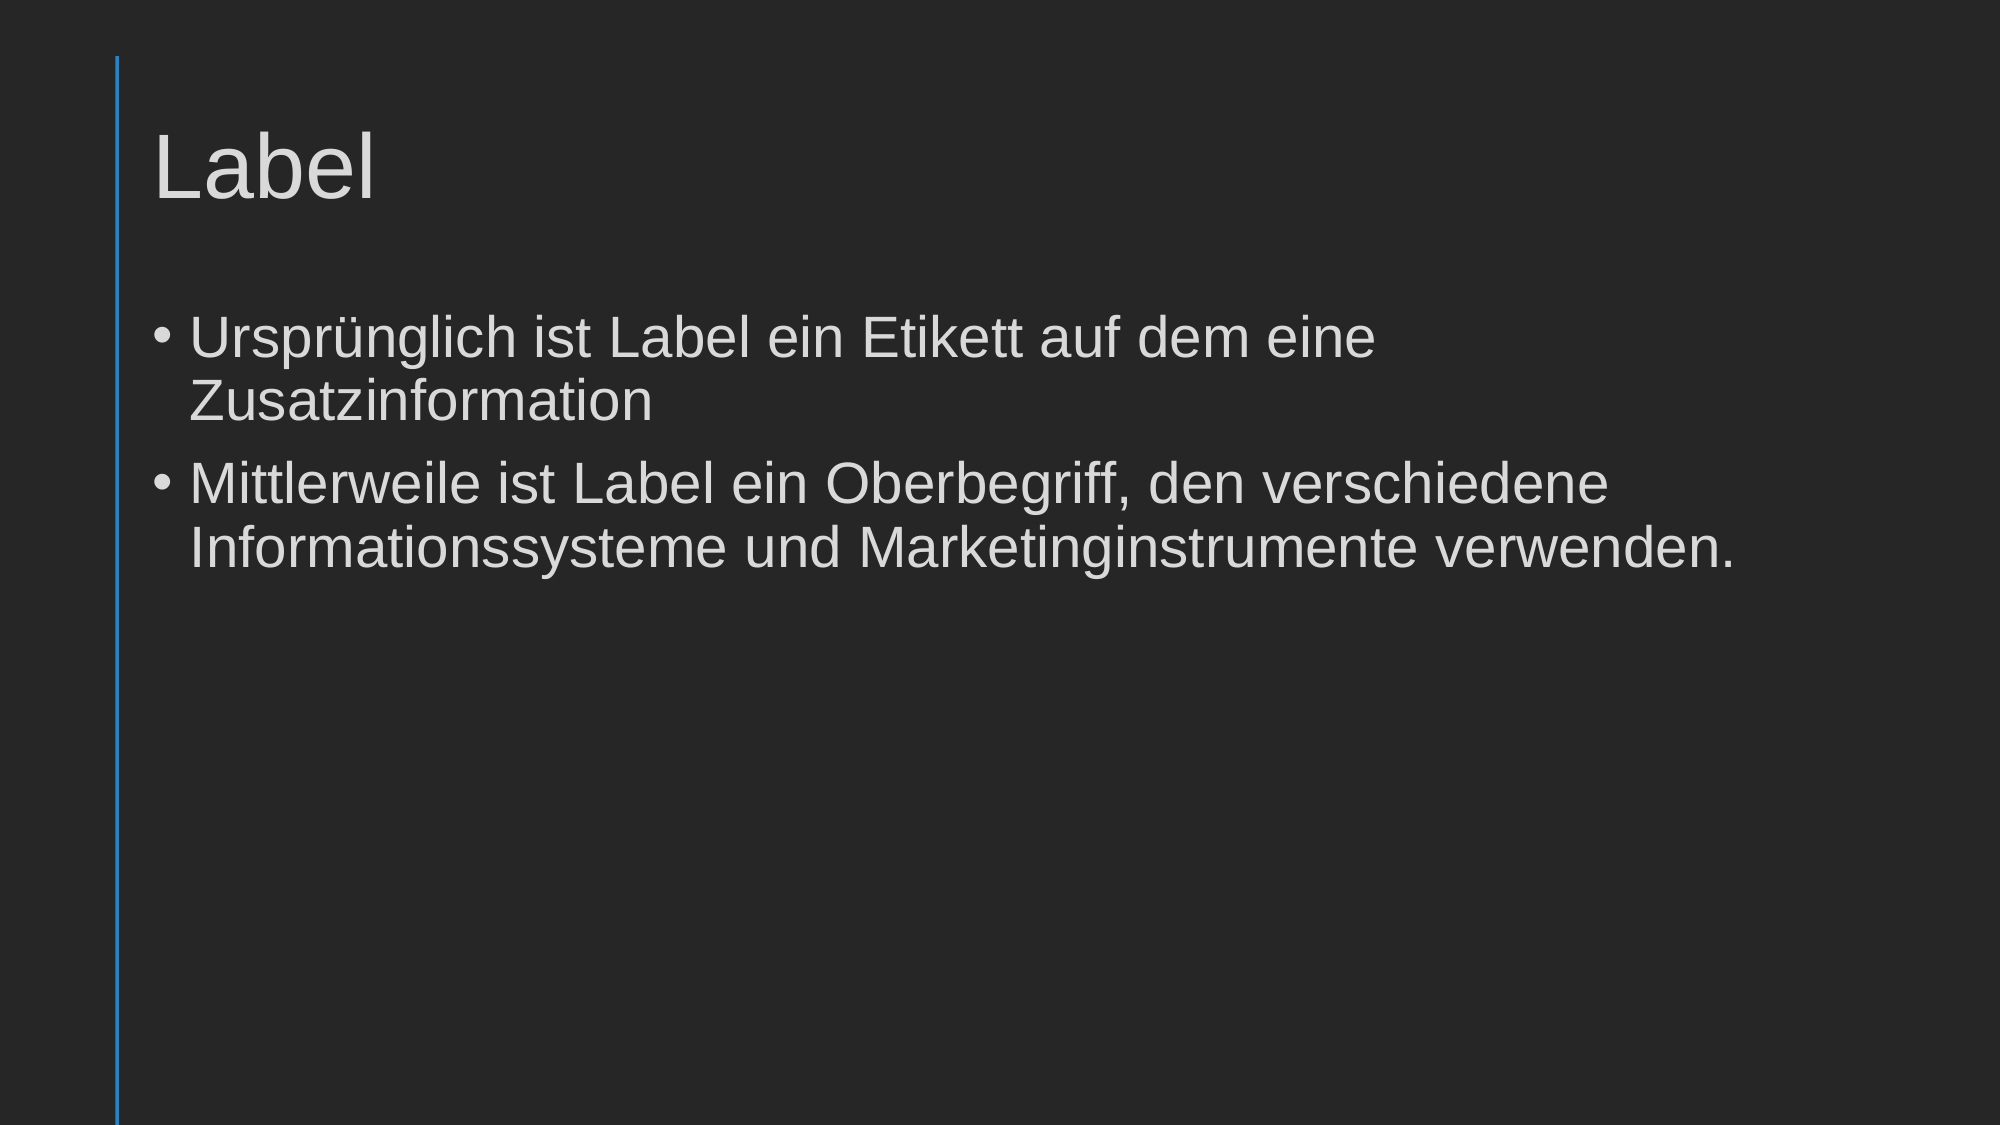

# Label
Ursprünglich ist Label ein Etikett auf dem eine Zusatzinformation
Mittlerweile ist Label ein Oberbegriff, den verschiedene Informationssysteme und Marketinginstrumente verwenden.